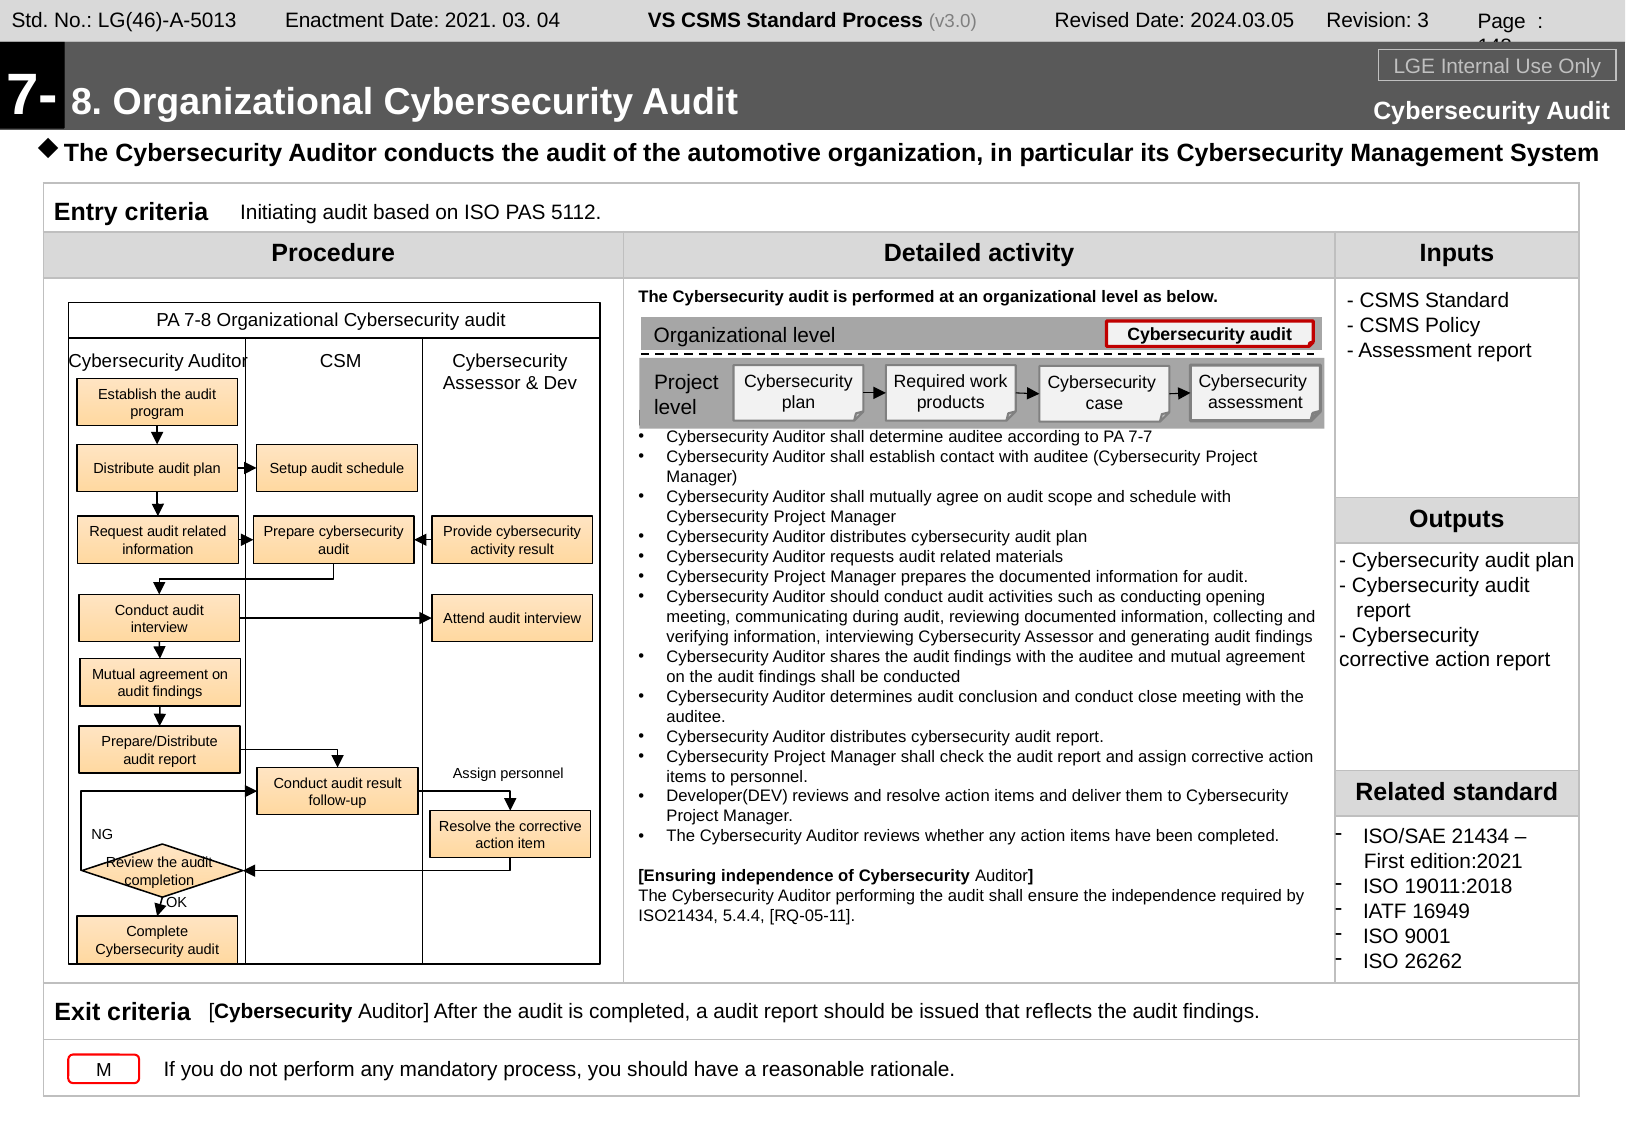

Page  :  148
7-
#
m
8. Organizational Cybersecurity Audit
7-
LGE Internal Use Only
Cybersecurity Audit
The Cybersecurity Auditor conducts the audit of the automotive organization, in particular its Cybersecurity Management System
Initiating audit based on ISO PAS 5112.
The Cybersecurity audit is performed at an organizational level as below.

[Description in detail]
Cybersecurity Auditor shall determine auditee according to PA 7-7
Cybersecurity Auditor shall establish contact with auditee (Cybersecurity Project Manager)
Cybersecurity Auditor shall mutually agree on audit scope and schedule with Cybersecurity Project Manager
Cybersecurity Auditor distributes cybersecurity audit plan
Cybersecurity Auditor requests audit related materials
Cybersecurity Project Manager prepares the documented information for audit.
Cybersecurity Auditor should conduct audit activities such as conducting opening meeting, communicating during audit, reviewing documented information, collecting and verifying information, interviewing Cybersecurity Assessor and generating audit findings
Cybersecurity Auditor shares the audit findings with the auditee and mutual agreement on the audit findings shall be conducted
Cybersecurity Auditor determines audit conclusion and conduct close meeting with the auditee.
Cybersecurity Auditor distributes cybersecurity audit report.
Cybersecurity Project Manager shall check the audit report and assign corrective action items to personnel.
Developer(DEV) reviews and resolve action items and deliver them to Cybersecurity Project Manager.
The Cybersecurity Auditor reviews whether any action items have been completed.

[Ensuring independence of Cybersecurity Auditor]
The Cybersecurity Auditor performing the audit shall ensure the independence required by ISO21434, 5.4.4, [RQ-05-11].
- CSMS Standard
- CSMS Policy
- Assessment report
PA 7-8 Organizational Cybersecurity audit

Organizational level
Cybersecurity audit
Cybersecurity Auditor
CSM
Cybersecurity
Assessor & Dev
Project
level
Cybersecurity plan
Required work products
Cybersecurity
assessment
Cybersecurity
case
Establish the audit program
Distribute audit plan
Setup audit schedule
Request audit related information
Prepare cybersecurity audit
Provide cybersecurity activity result
- Cybersecurity audit plan
- Cybersecurity audit
   report
- Cybersecurity  corrective action report

Conduct audit interview
Attend audit interview
Mutual agreement on audit findings
Prepare/Distribute audit report
Assign personnel
Conduct audit result follow-up
Resolve the corrective action item
ISO/SAE 21434 –
     First edition:2021
ISO 19011:2018
IATF 16949
ISO 9001
ISO 26262
NG

Review the audit completion
OK
Complete Cybersecurity audit
[Cybersecurity Auditor] After the audit is completed, a audit report should be issued that reflects the audit findings.
If you do not perform any mandatory process, you should have a reasonable rationale.
M